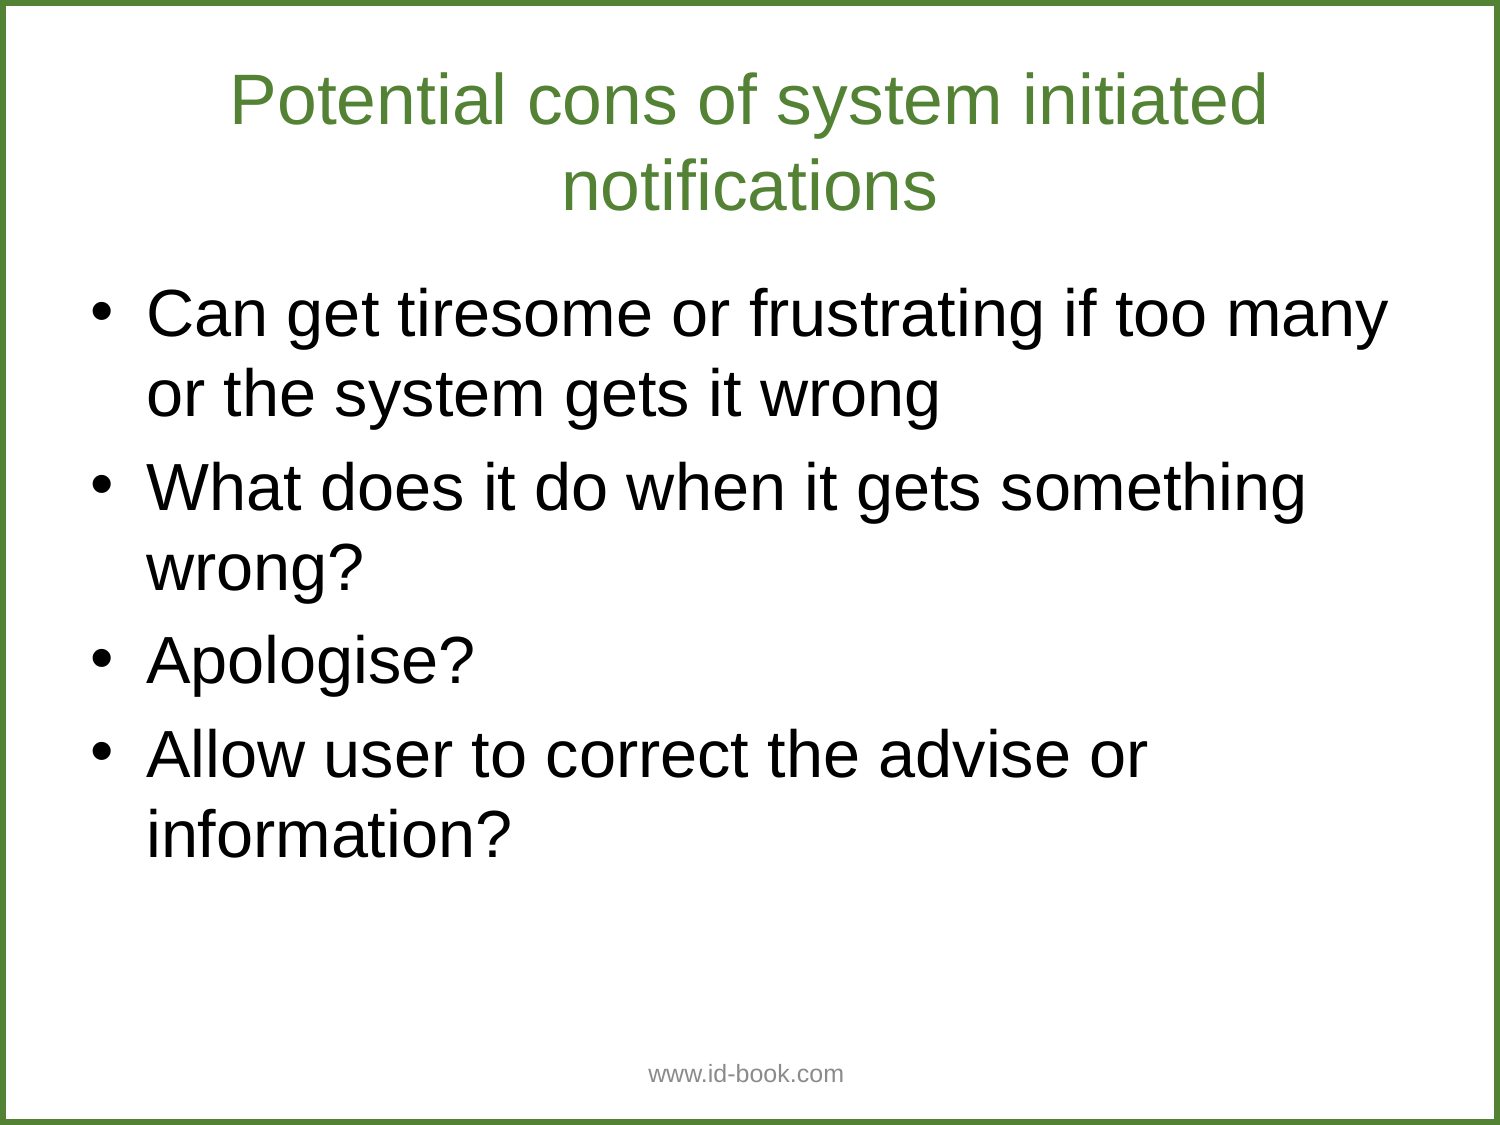

# Potential cons of system initiated notifications
Can get tiresome or frustrating if too many or the system gets it wrong
What does it do when it gets something wrong?
Apologise?
Allow user to correct the advise or information?
www.id-book.com